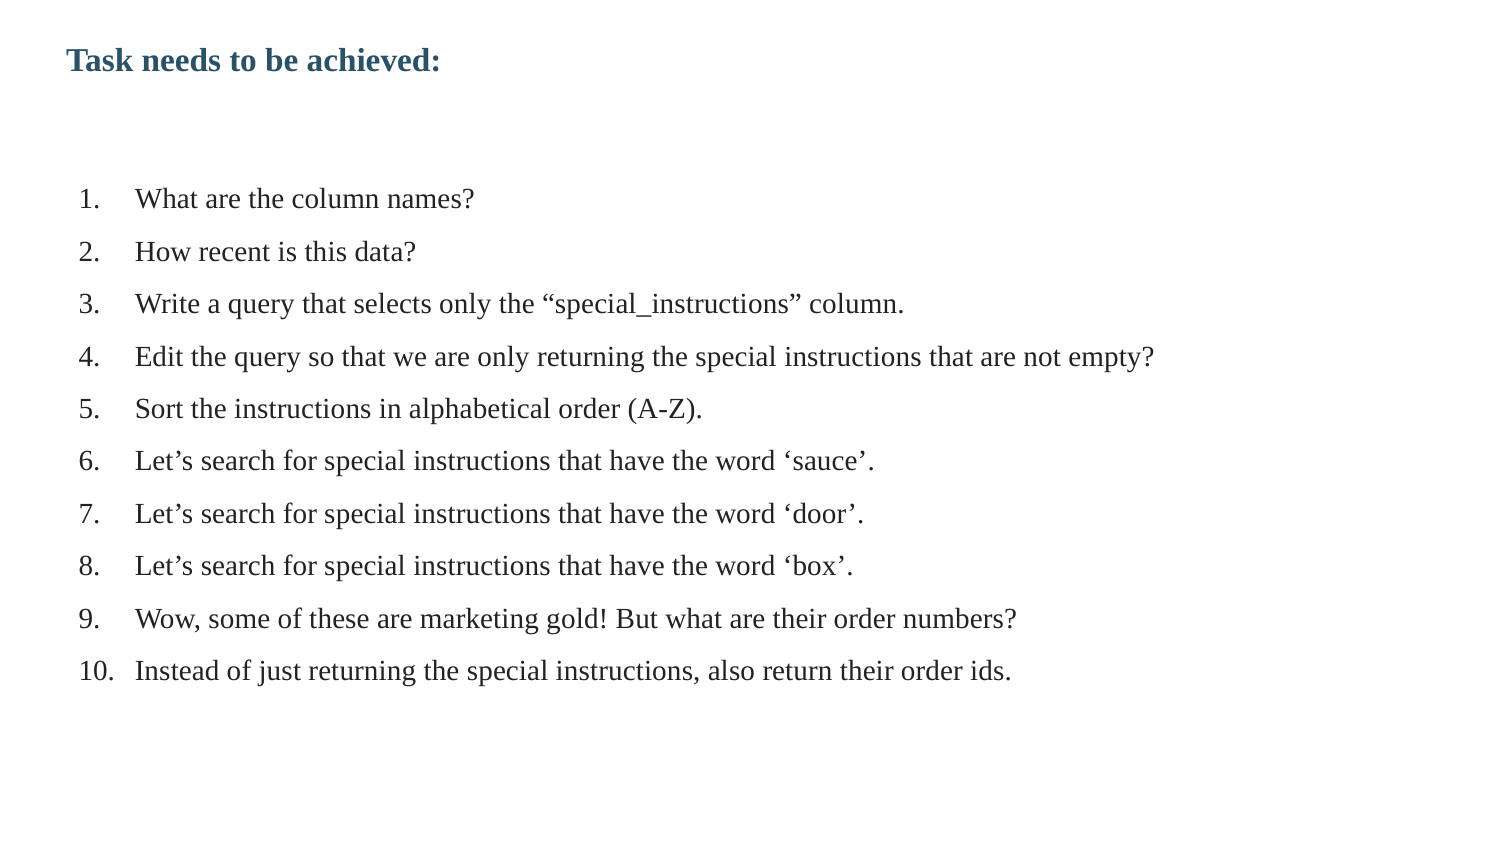

# Task needs to be achieved:
What are the column names?
How recent is this data?
Write a query that selects only the “special_instructions” column.
Edit the query so that we are only returning the special instructions that are not empty?
Sort the instructions in alphabetical order (A-Z).
Let’s search for special instructions that have the word ‘sauce’.
Let’s search for special instructions that have the word ‘door’.
Let’s search for special instructions that have the word ‘box’.
Wow, some of these are marketing gold! But what are their order numbers?
Instead of just returning the special instructions, also return their order ids.